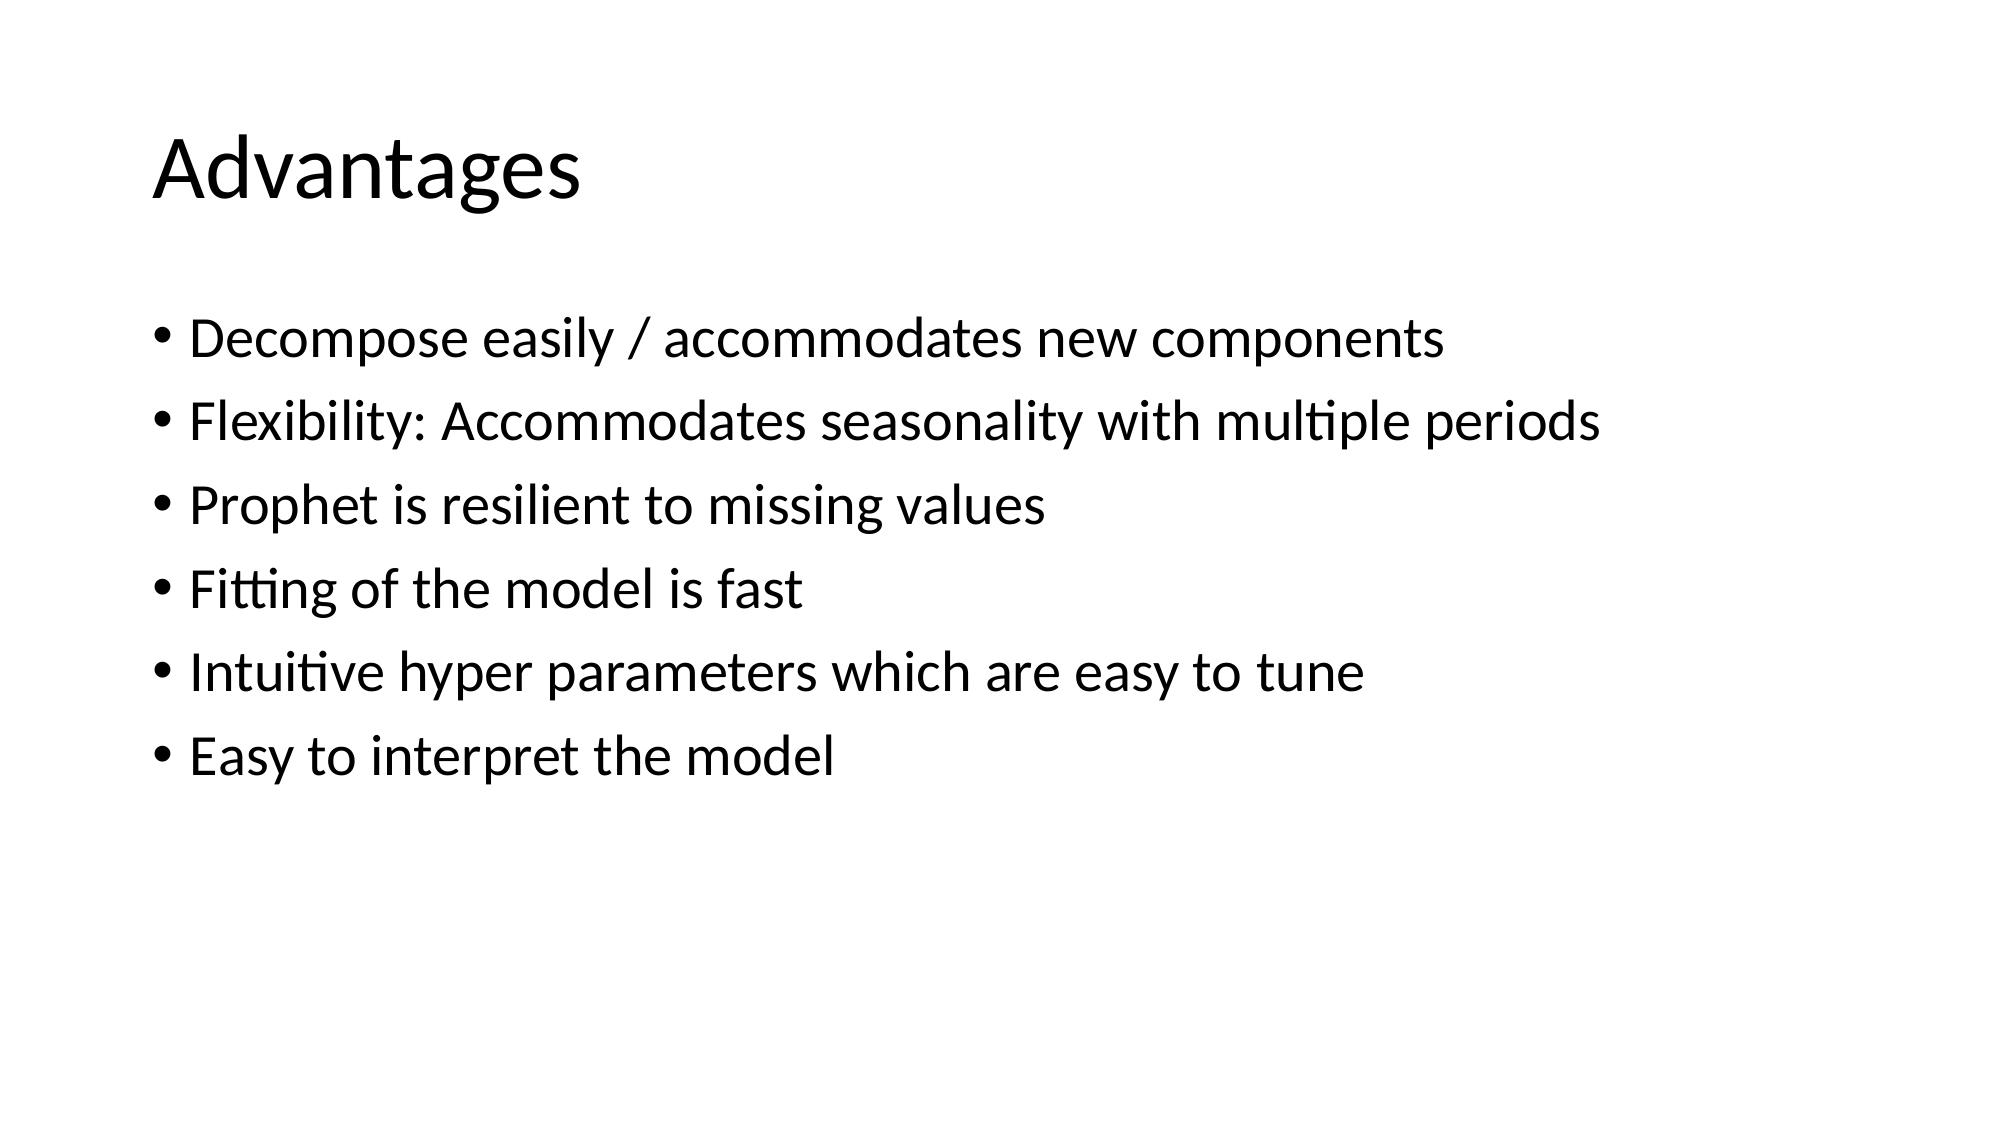

# Advantages
Decompose easily / accommodates new components
Flexibility: Accommodates seasonality with multiple periods
Prophet is resilient to missing values
Fitting of the model is fast
Intuitive hyper parameters which are easy to tune
Easy to interpret the model